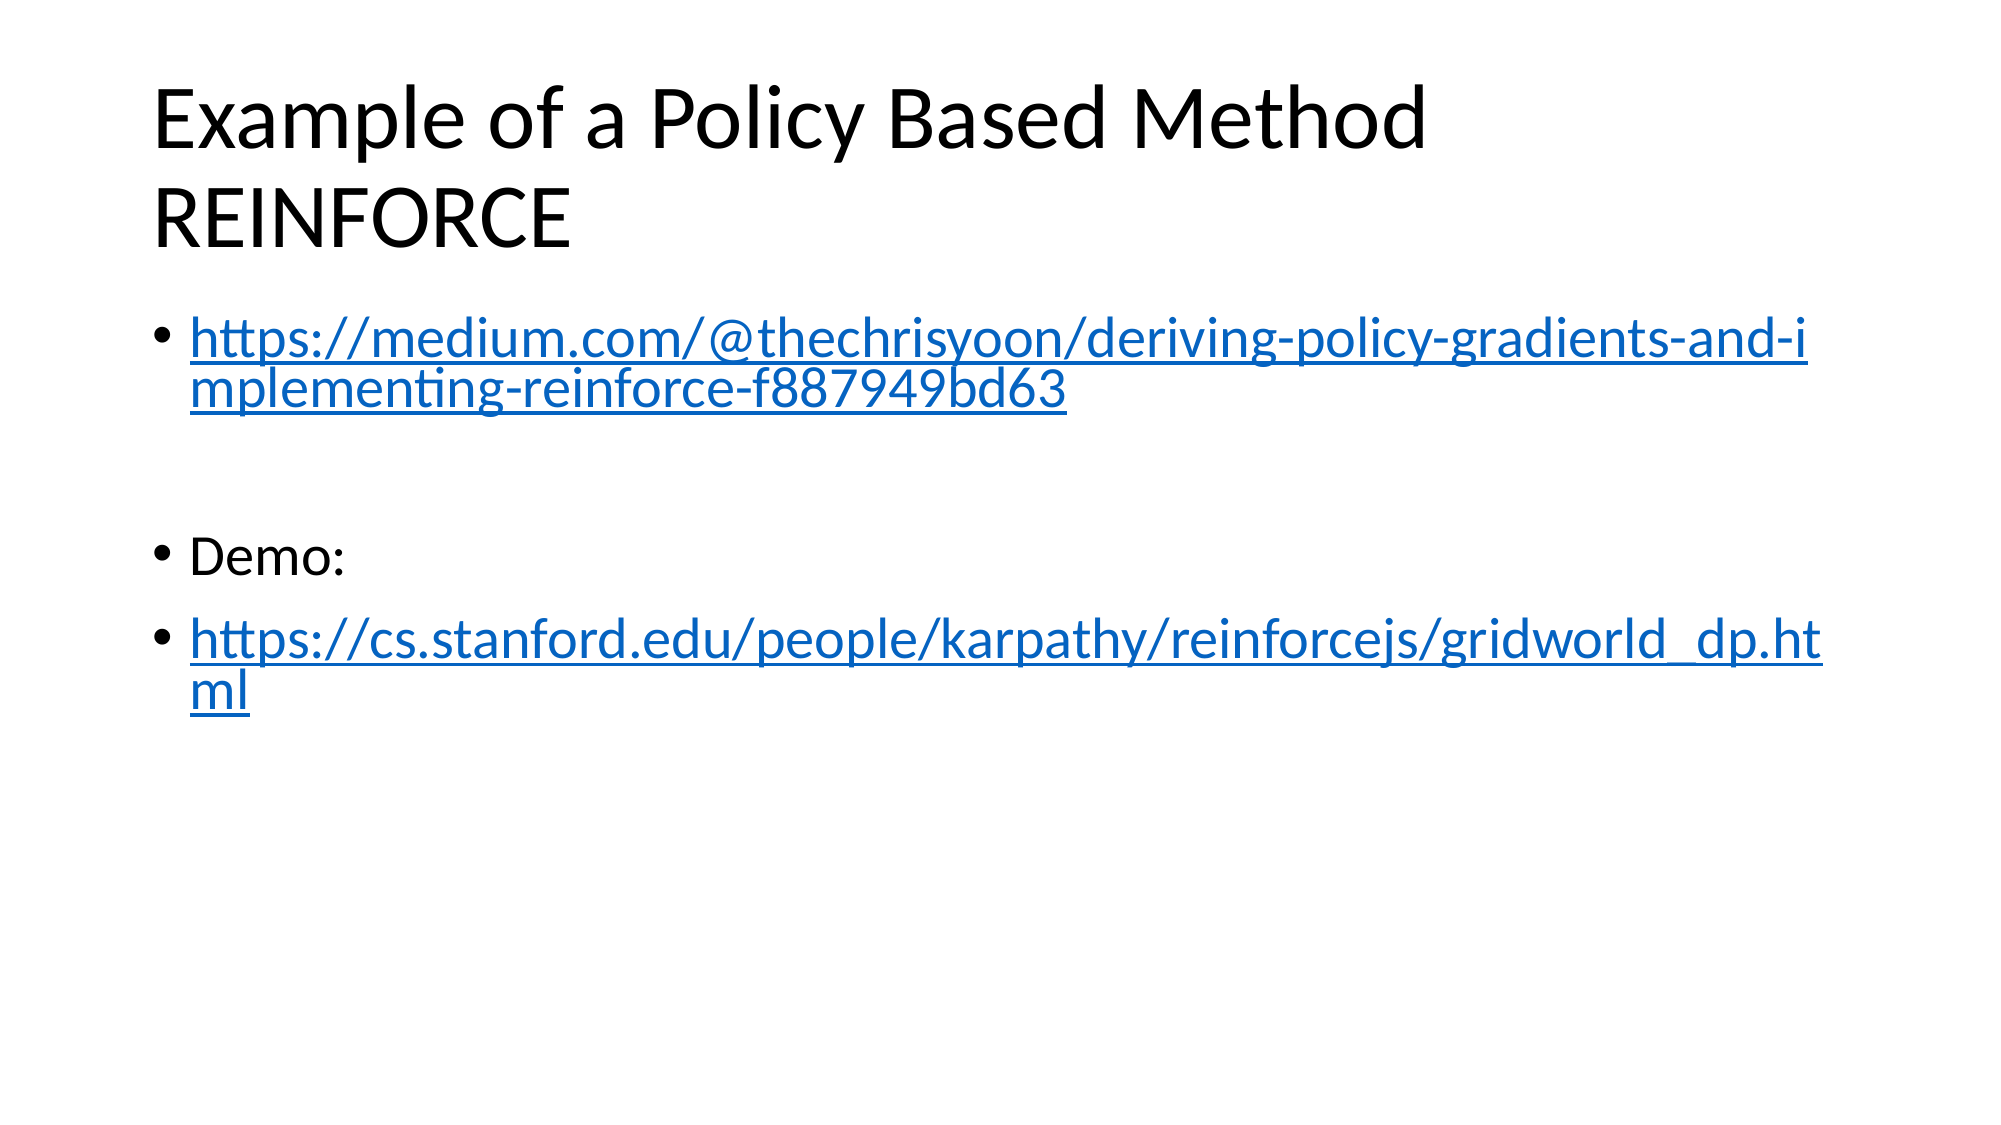

# Example of a Policy Based Method REINFORCE
https://medium.com/@thechrisyoon/deriving-policy-gradients-and-implementing-reinforce-f887949bd63

Demo:
https://cs.stanford.edu/people/karpathy/reinforcejs/gridworld_dp.html